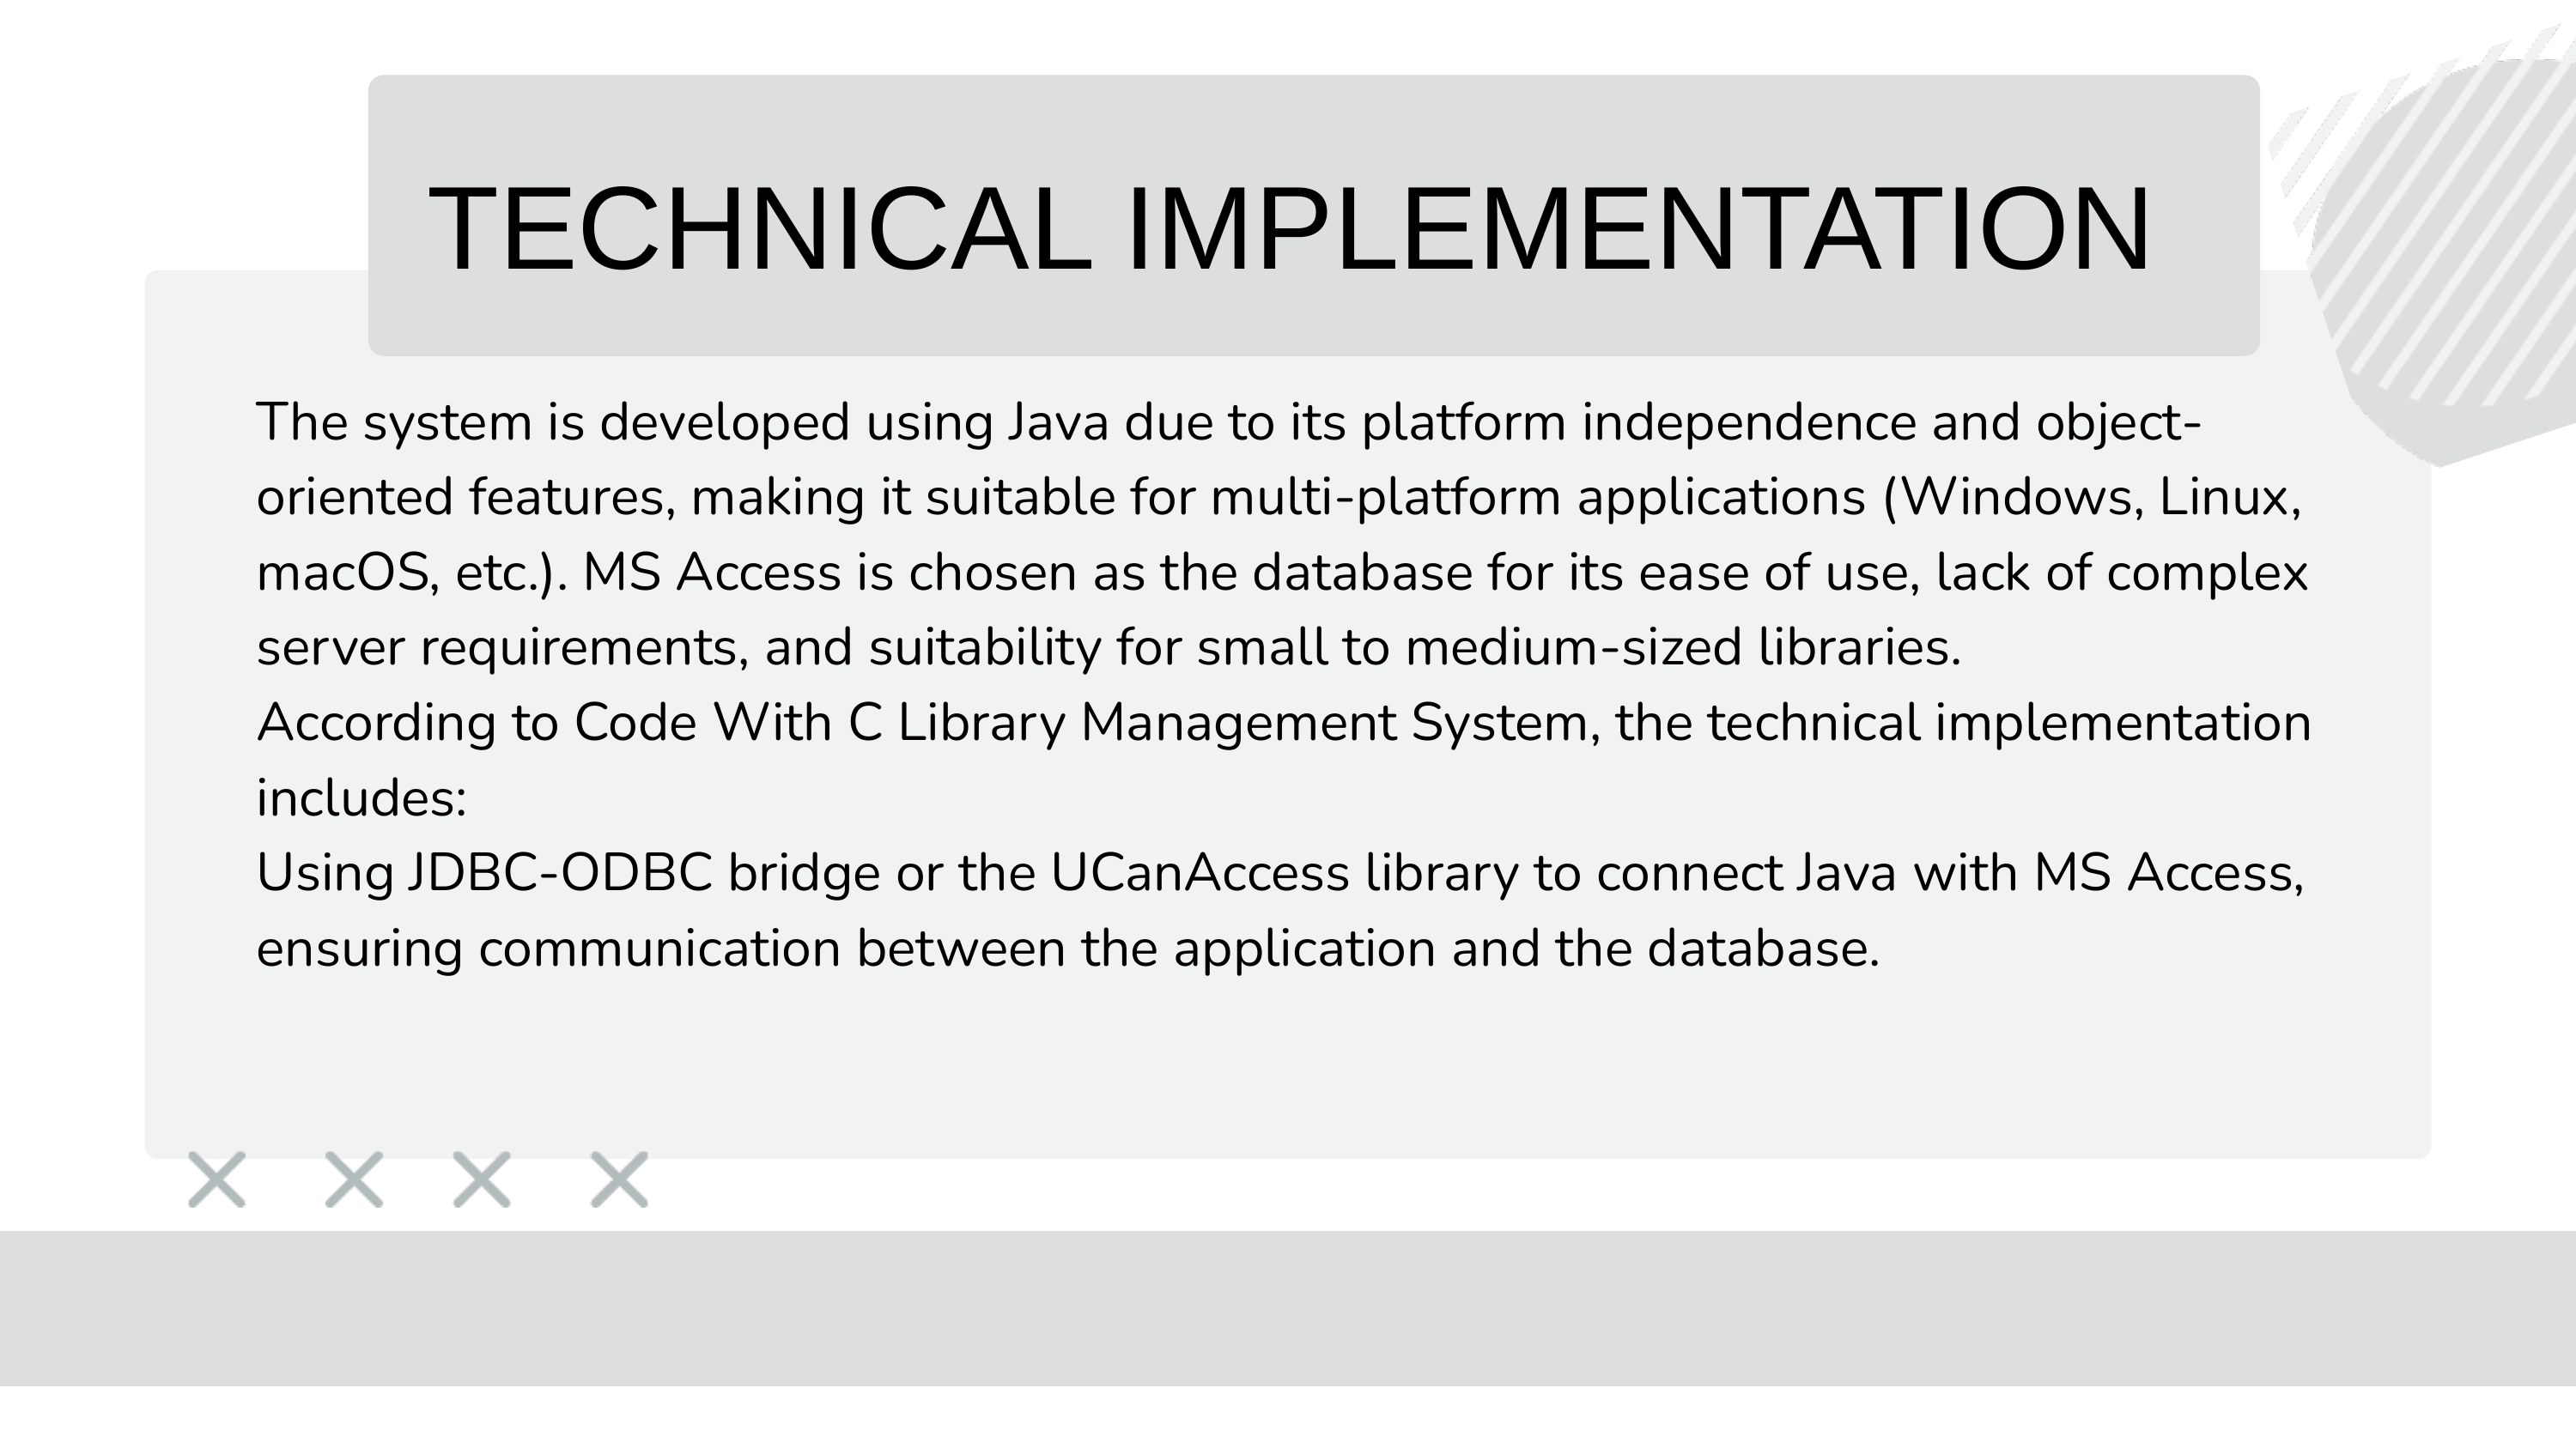

TECHNICAL IMPLEMENTATION

The system is developed using Java due to its platform independence and object-oriented features, making it suitable for multi-platform applications (Windows, Linux, macOS, etc.). MS Access is chosen as the database for its ease of use, lack of complex server requirements, and suitability for small to medium-sized libraries.
According to Code With C Library Management System, the technical implementation includes:
Using JDBC-ODBC bridge or the UCanAccess library to connect Java with MS Access, ensuring communication between the application and the database.